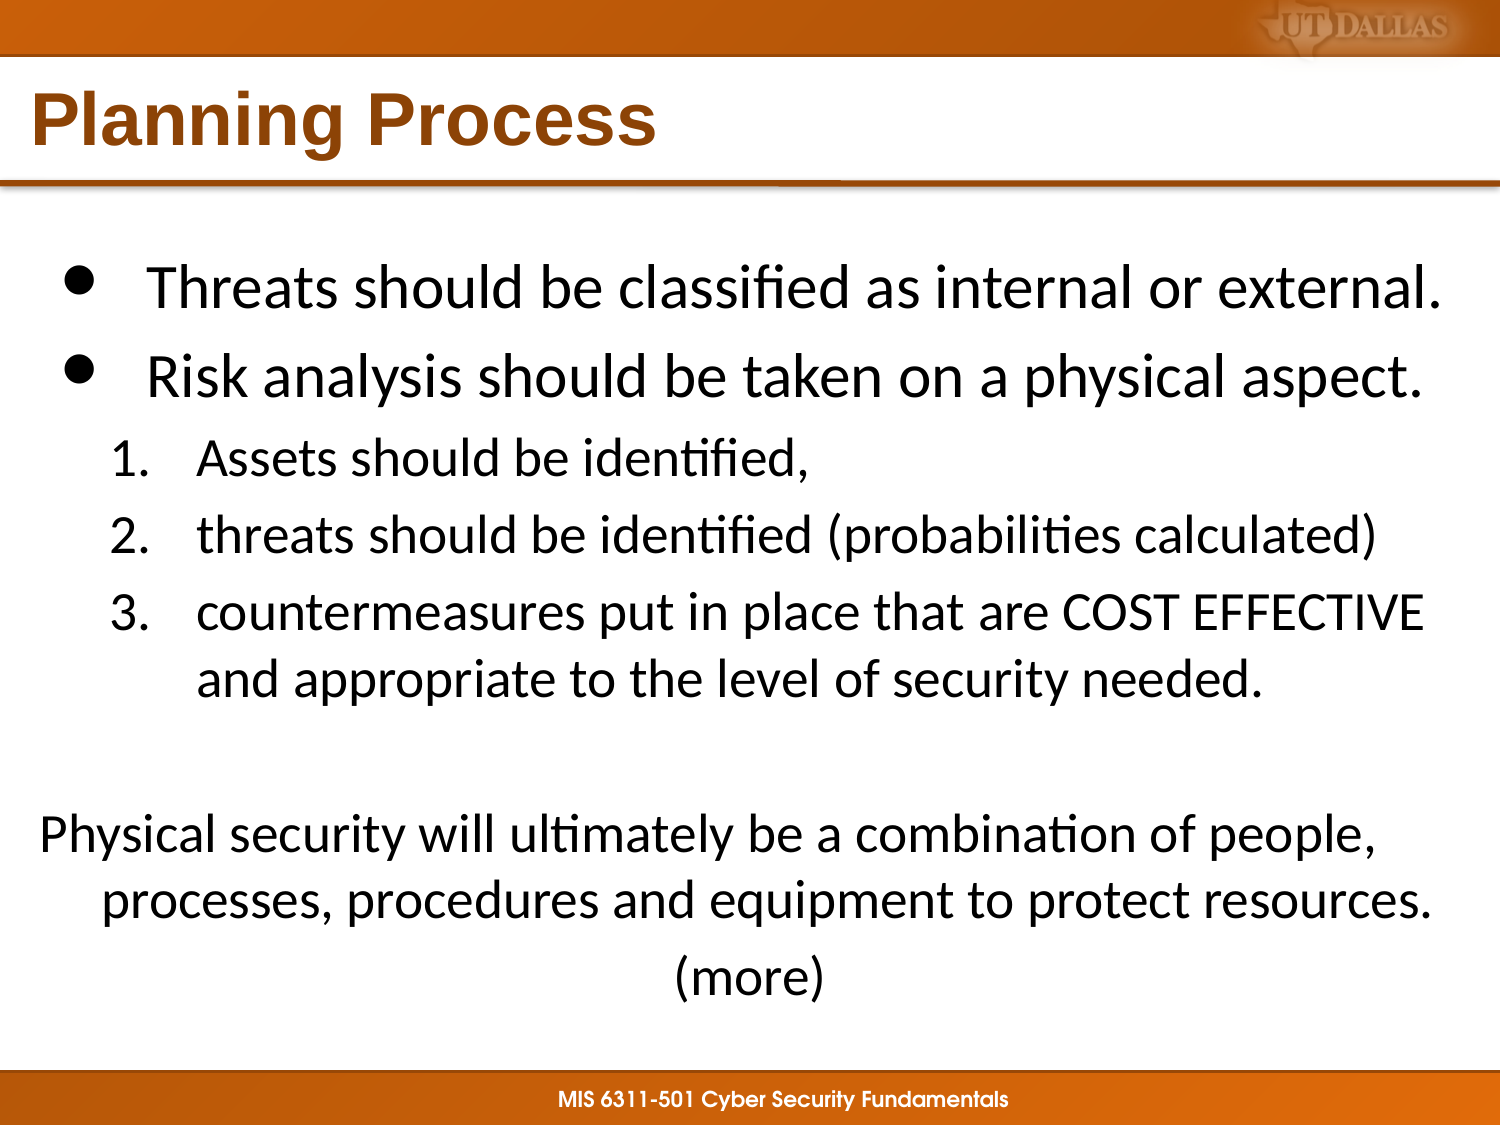

# Planning Process
Threats should be classified as internal or external.
Risk analysis should be taken on a physical aspect.
Assets should be identified,
threats should be identified (probabilities calculated)
countermeasures put in place that are COST EFFECTIVE and appropriate to the level of security needed.

Physical security will ultimately be a combination of people, processes, procedures and equipment to protect resources.
(more)